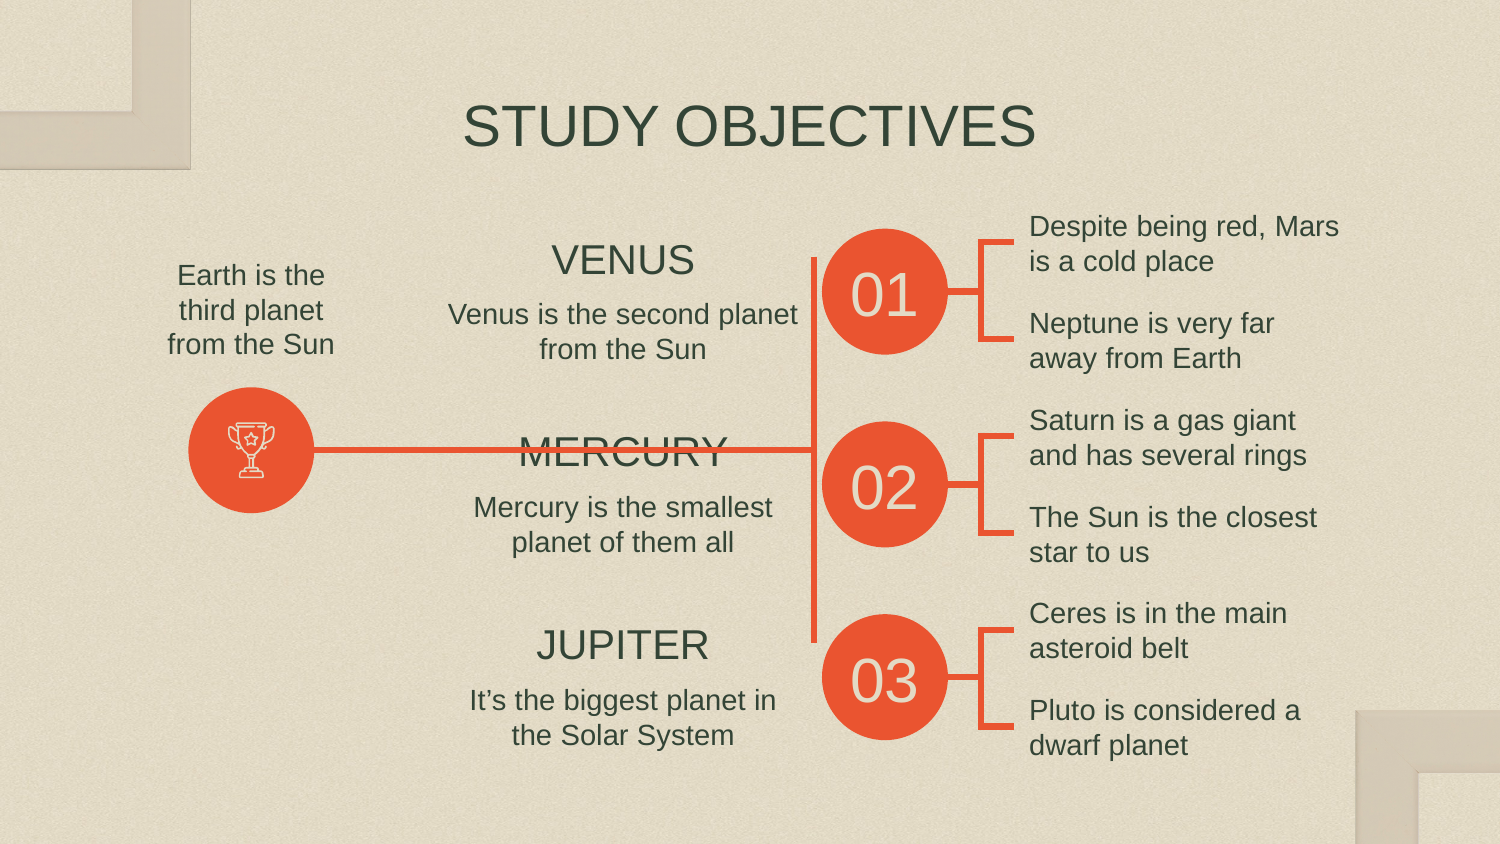

# STUDY OBJECTIVES
Despite being red, Mars is a cold place
VENUS
01
Earth is the third planet from the Sun
Venus is the second planet from the Sun
Neptune is very far away from Earth

Saturn is a gas giant and has several rings
MERCURY
02

Mercury is the smallest planet of them all
The Sun is the closest star to us
Ceres is in the main asteroid belt
JUPITER
03
It’s the biggest planet in the Solar System
Pluto is considered a dwarf planet